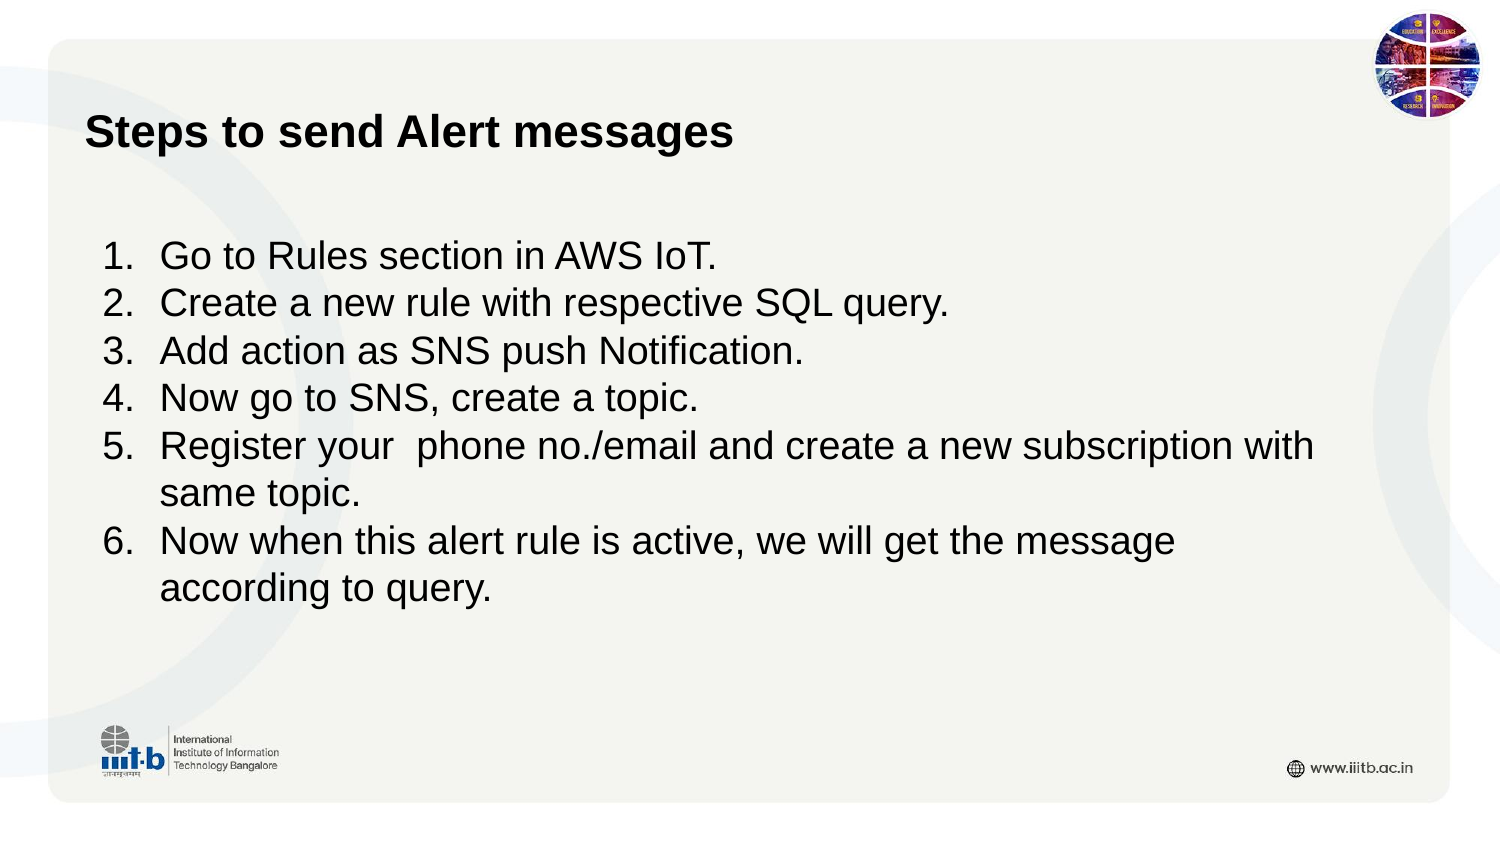

Steps to send Alert messages
Go to Rules section in AWS IoT.
Create a new rule with respective SQL query.
Add action as SNS push Notification.
Now go to SNS, create a topic.
Register your  phone no./email and create a new subscription with same topic.
Now when this alert rule is active, we will get the message according to query.